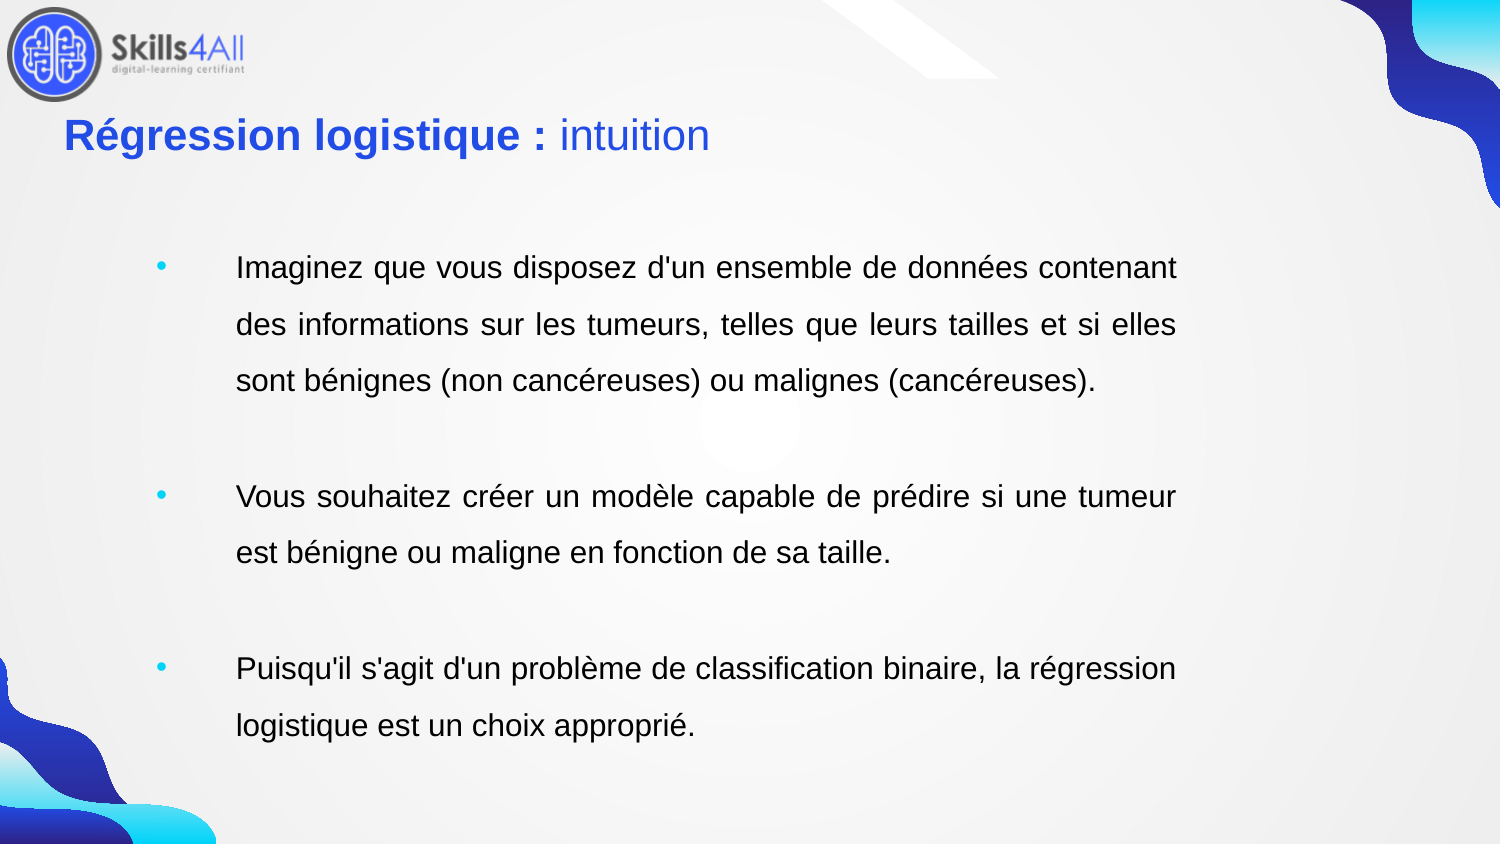

87
# Régression logistique : intuition
Imaginez que vous disposez d'un ensemble de données contenant des informations sur les tumeurs, telles que leurs tailles et si elles sont bénignes (non cancéreuses) ou malignes (cancéreuses).

Vous souhaitez créer un modèle capable de prédire si une tumeur est bénigne ou maligne en fonction de sa taille.

Puisqu'il s'agit d'un problème de classification binaire, la régression logistique est un choix approprié.